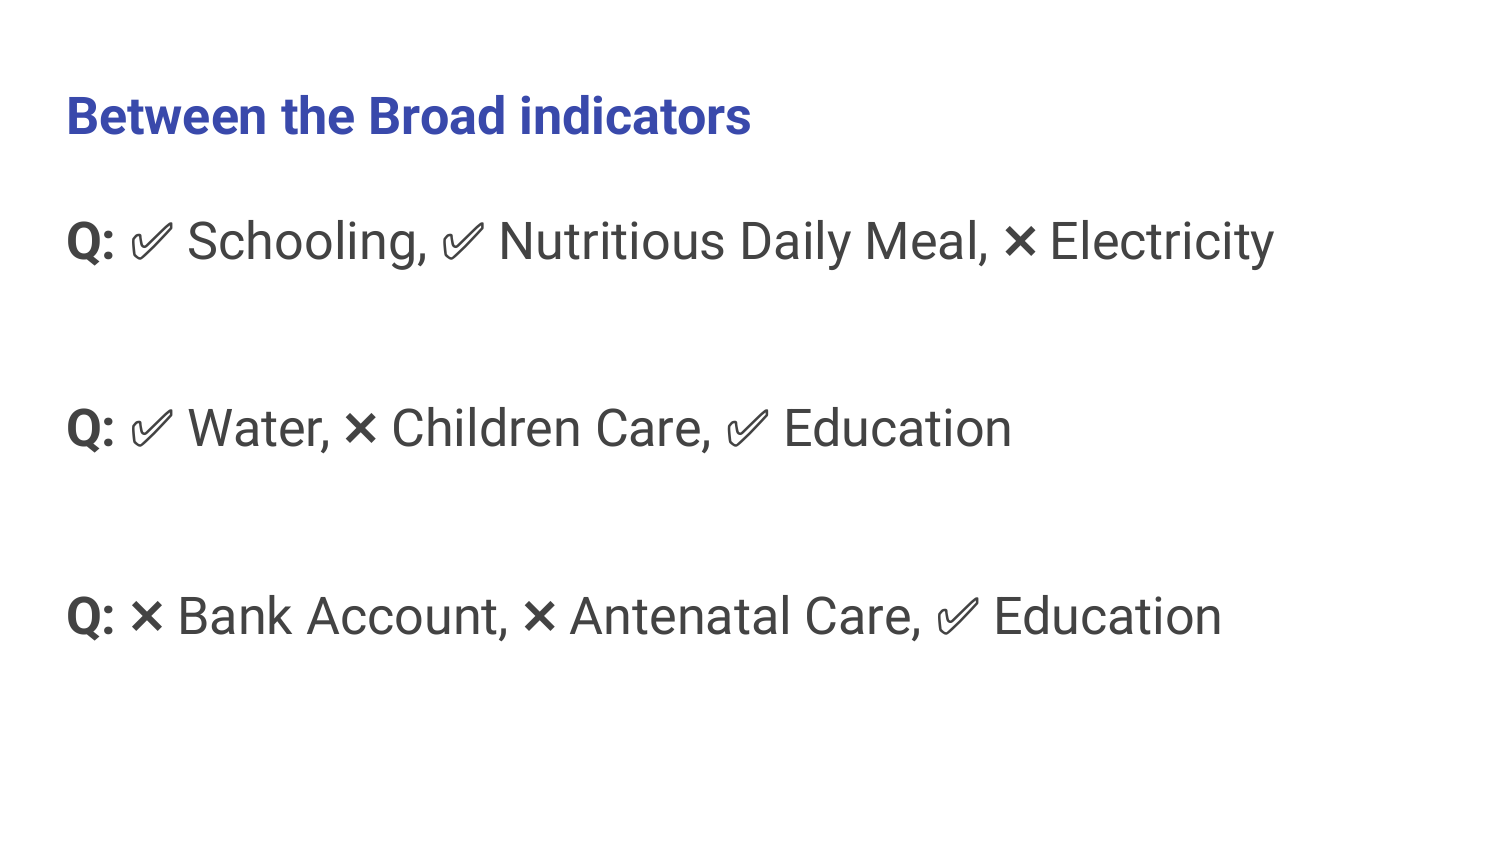

# Between the Broad indicators

Q: ✅ Schooling, ✅ Nutritious Daily Meal, ❌ Electricity

Q: ✅ Water, ❌ Children Care, ✅ Education

Q: ❌ Bank Account, ❌ Antenatal Care, ✅ Education